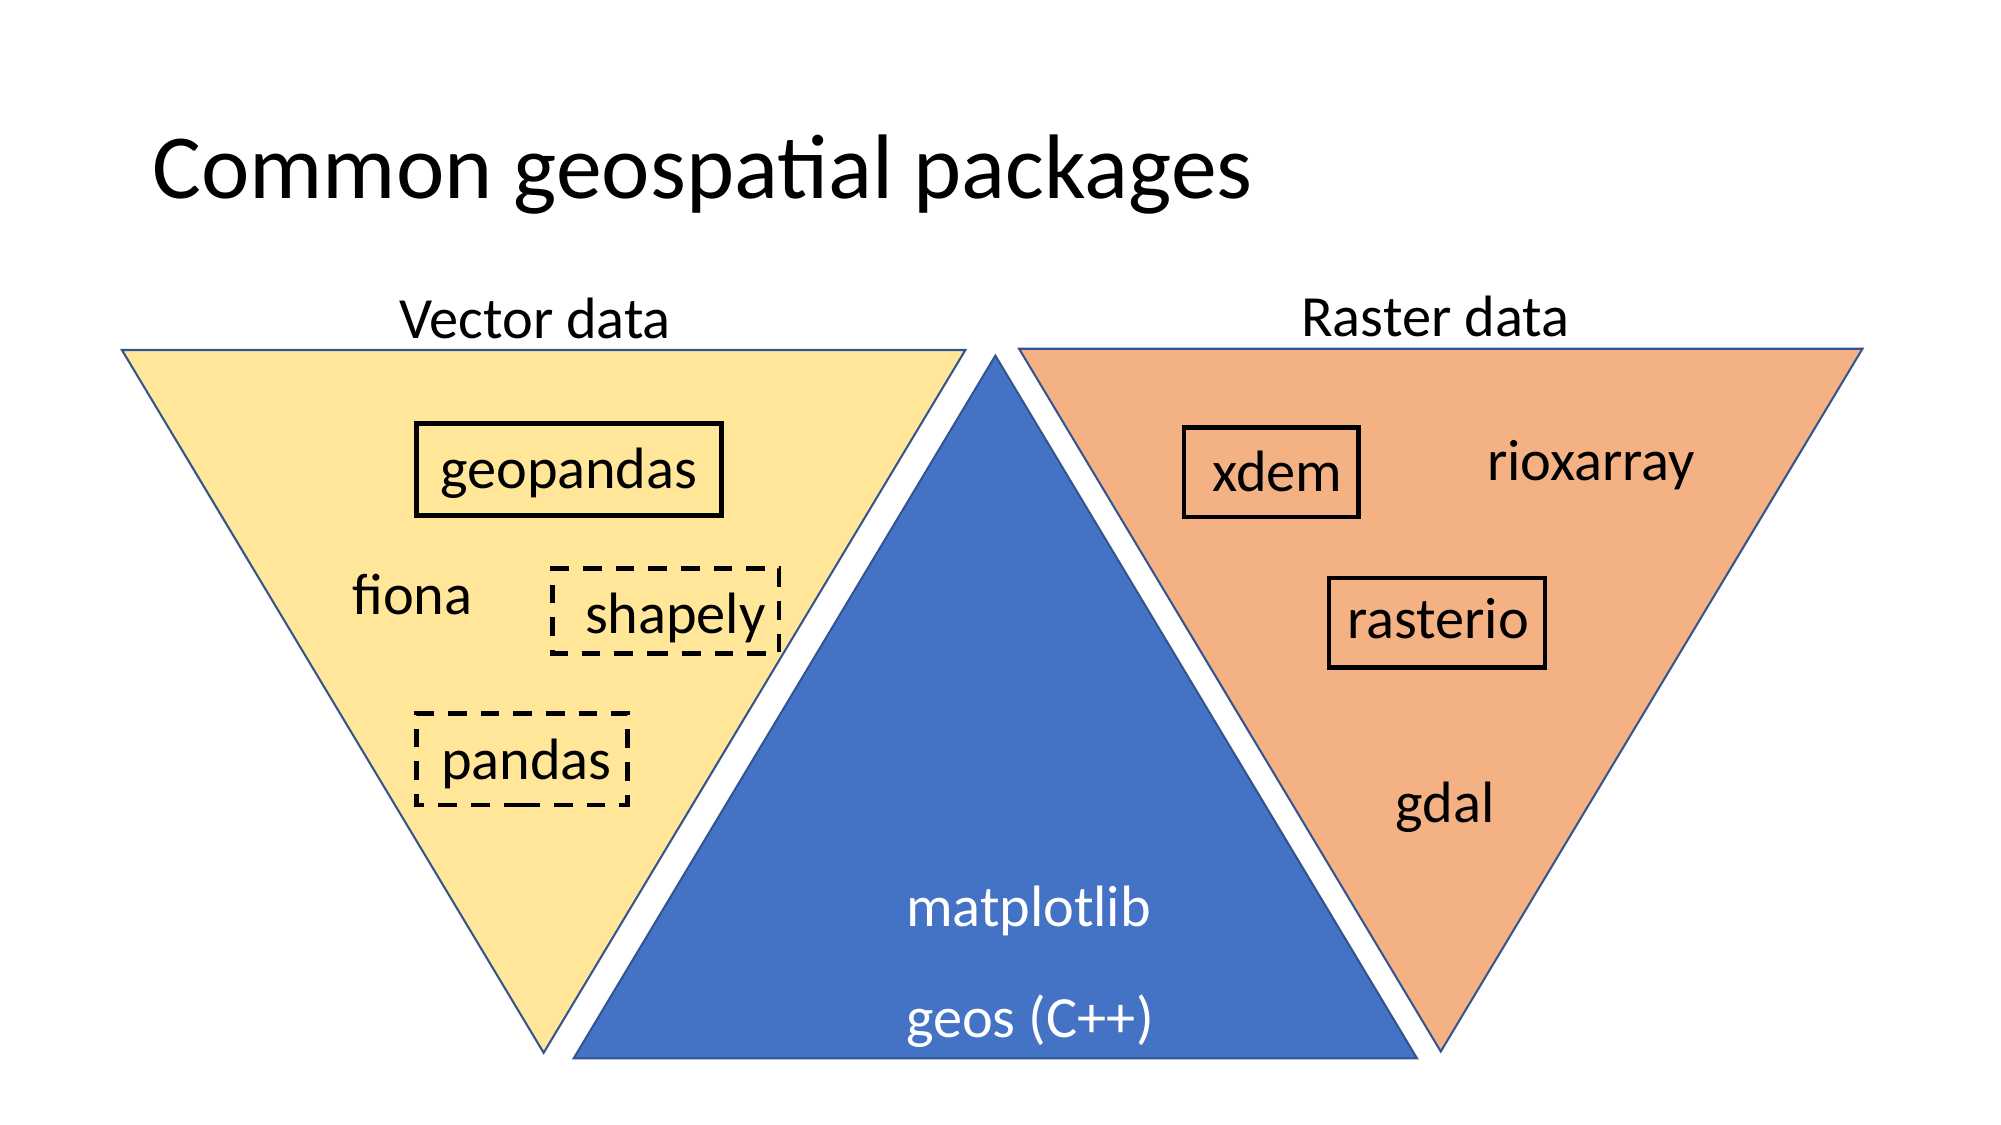

# Common geospatial packages
Raster data
Vector data

rioxarray
geopandas

xdem

fiona
shapely

rasterio

pandas
gdal
matplotlib
geos (C++)